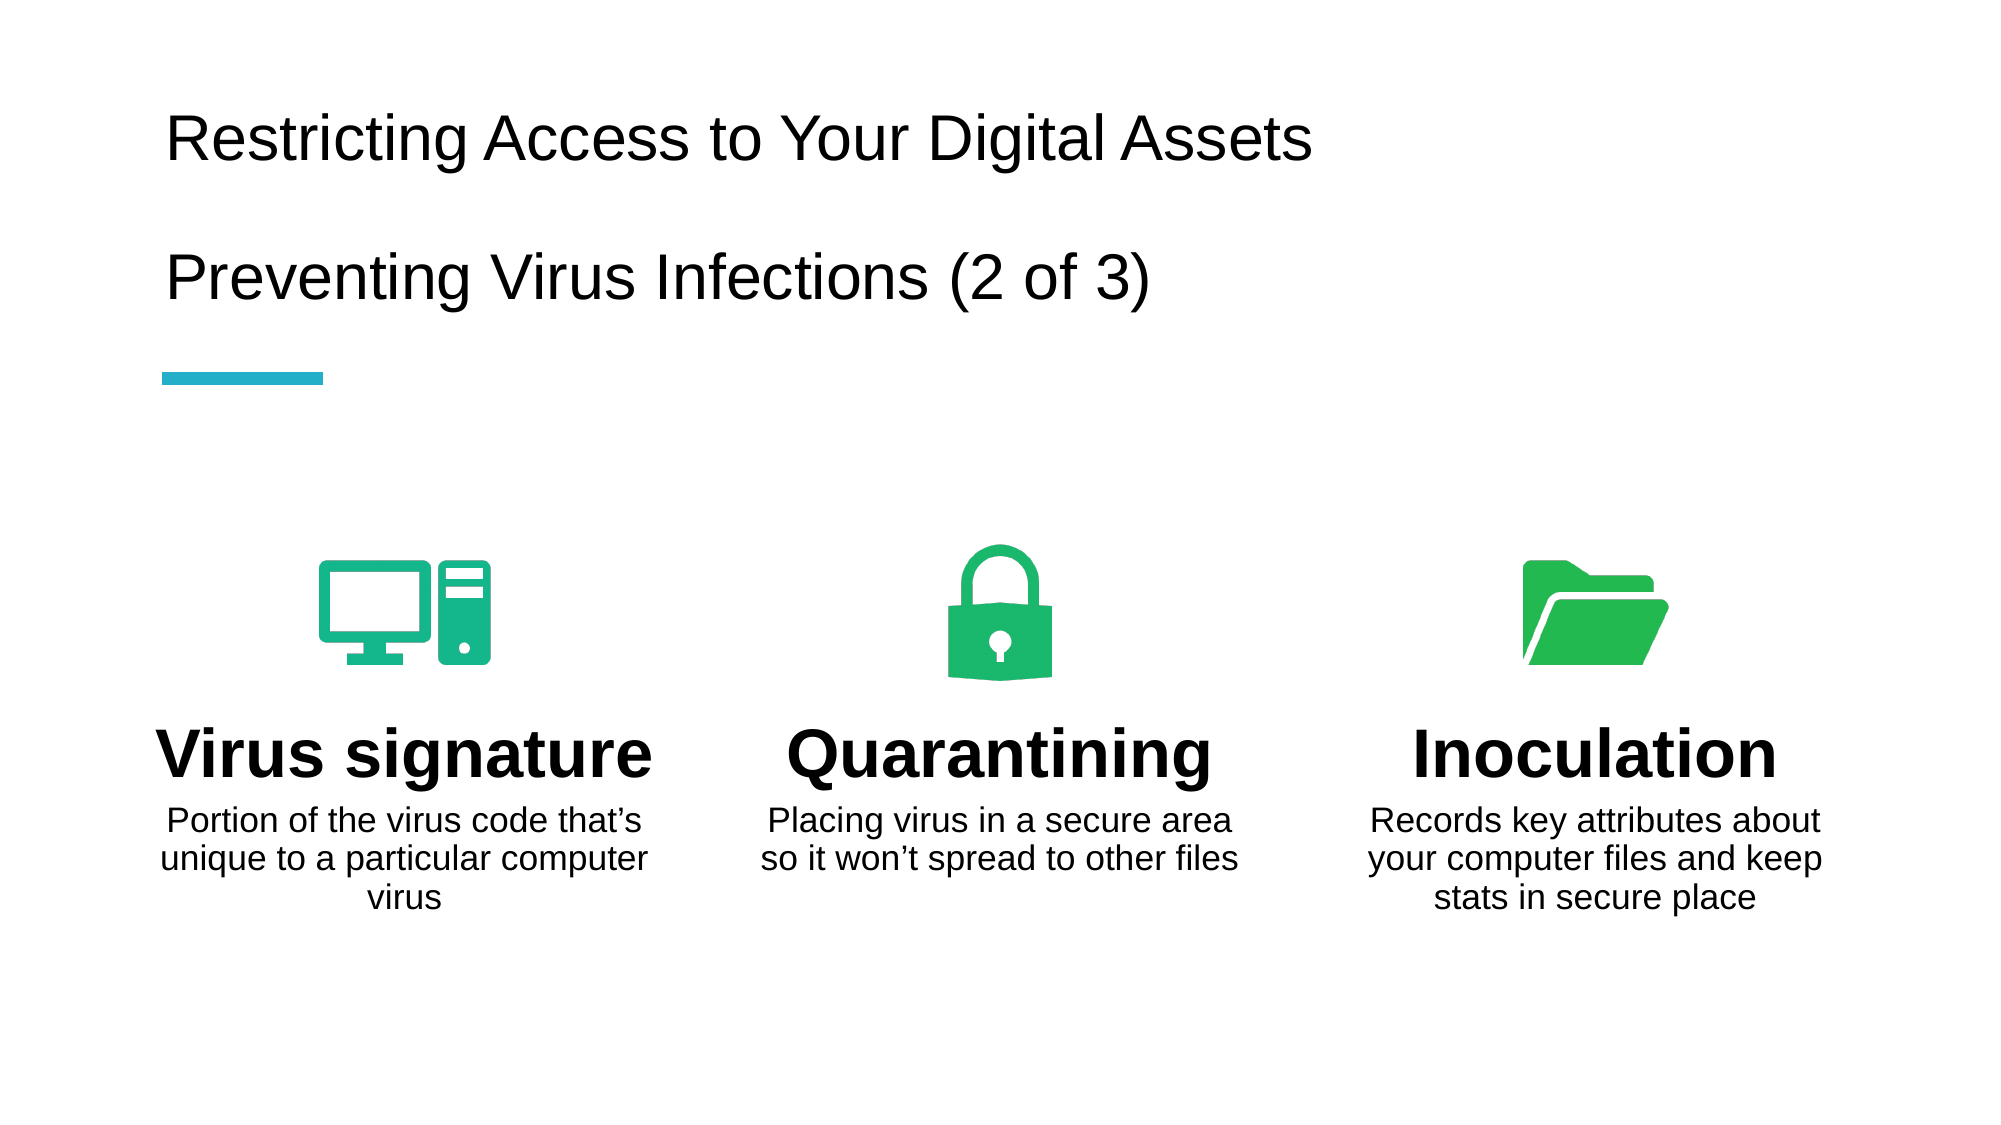

# Restricting Access to Your Digital Assets Preventing Virus Infections (2 of 3)
Virus signature
Portion of the virus code that’s unique to a particular computer virus
Quarantining
Placing virus in a secure area so it won’t spread to other files
Inoculation
Records key attributes about your computer files and keep stats in secure place
21